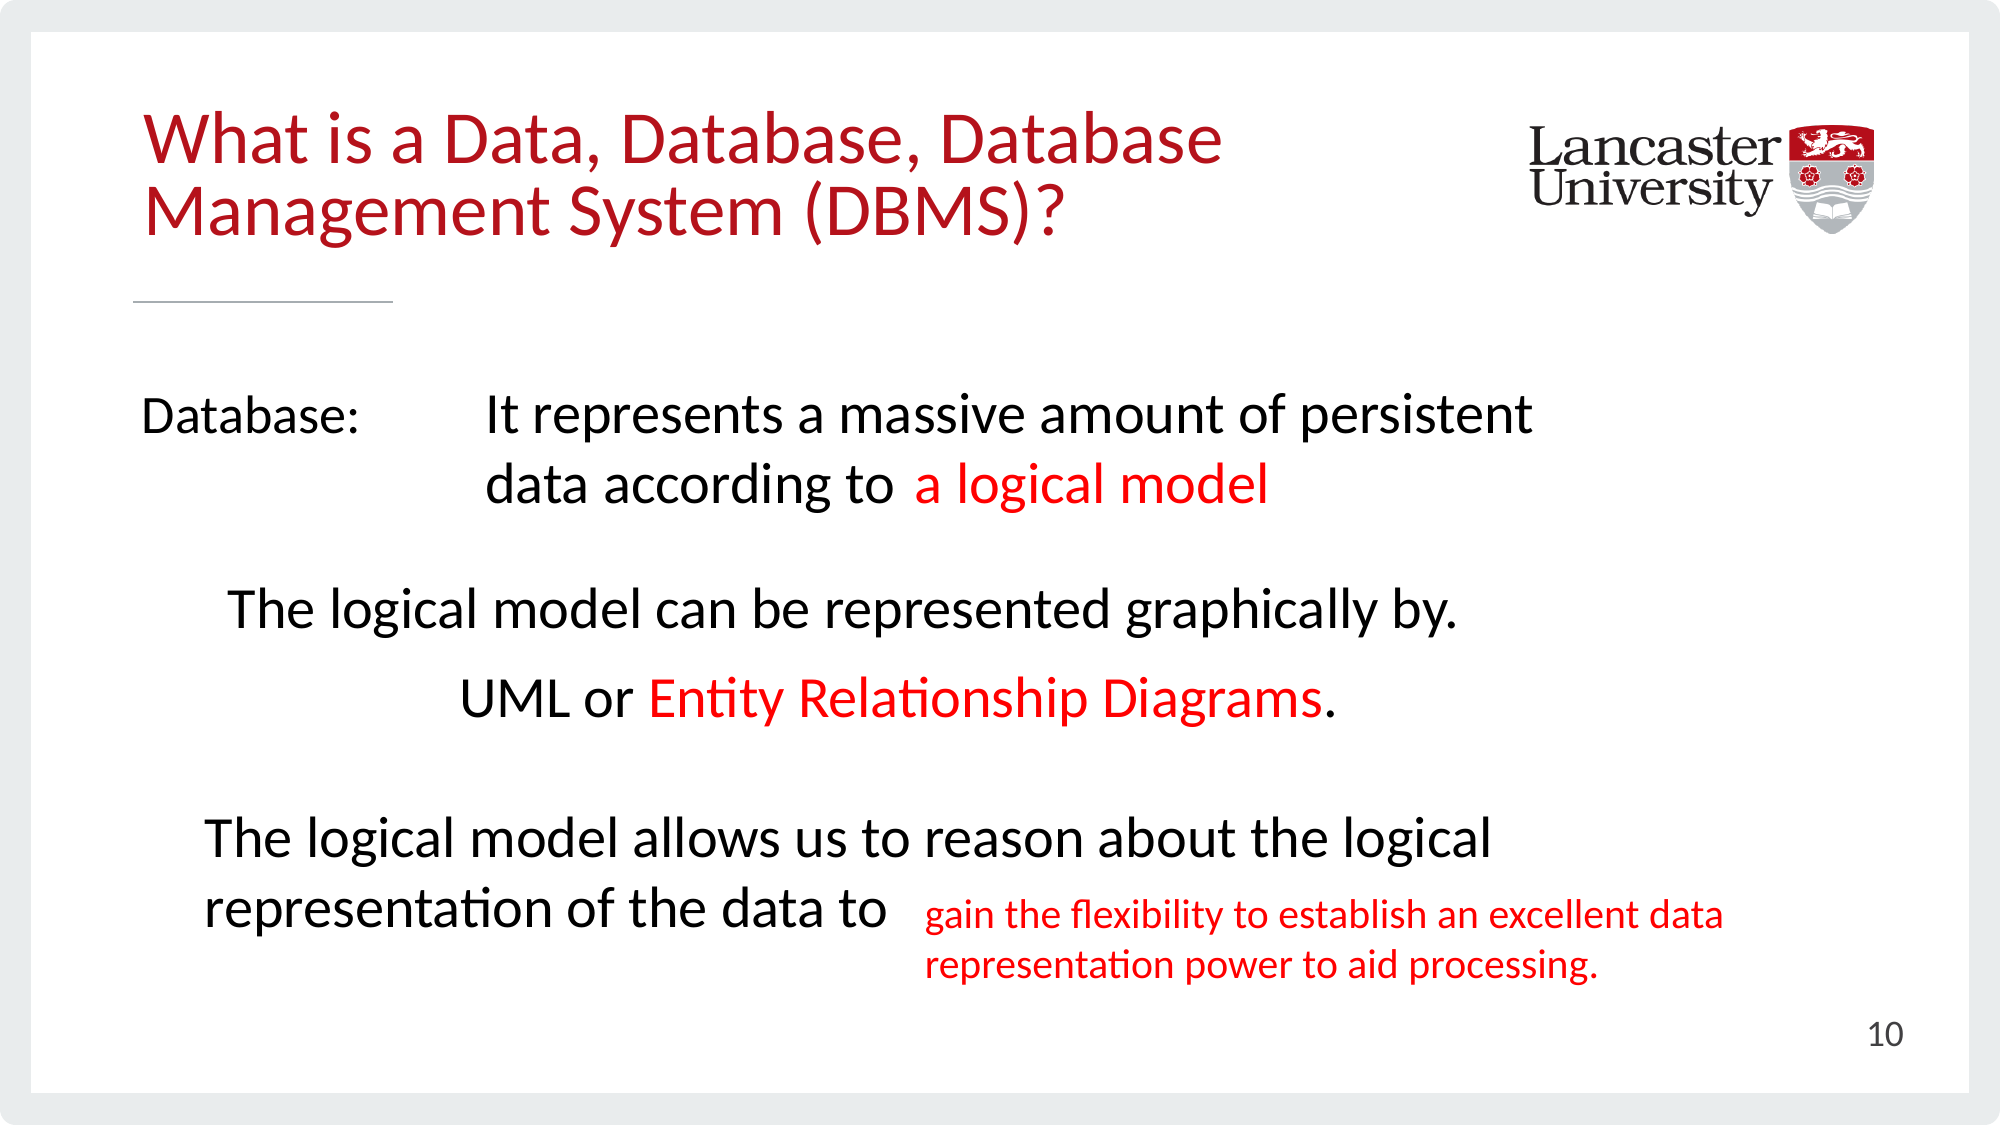

# What is a Data, Database, Database Management System (DBMS)?
It represents a massive amount of persistent data according to
Database:

a logical model
The logical model can be represented graphically by.
UML or Entity Relationship Diagrams.
The logical model allows us to reason about the logical representation of the data to
gain the flexibility to establish an excellent data representation power to aid processing.
10